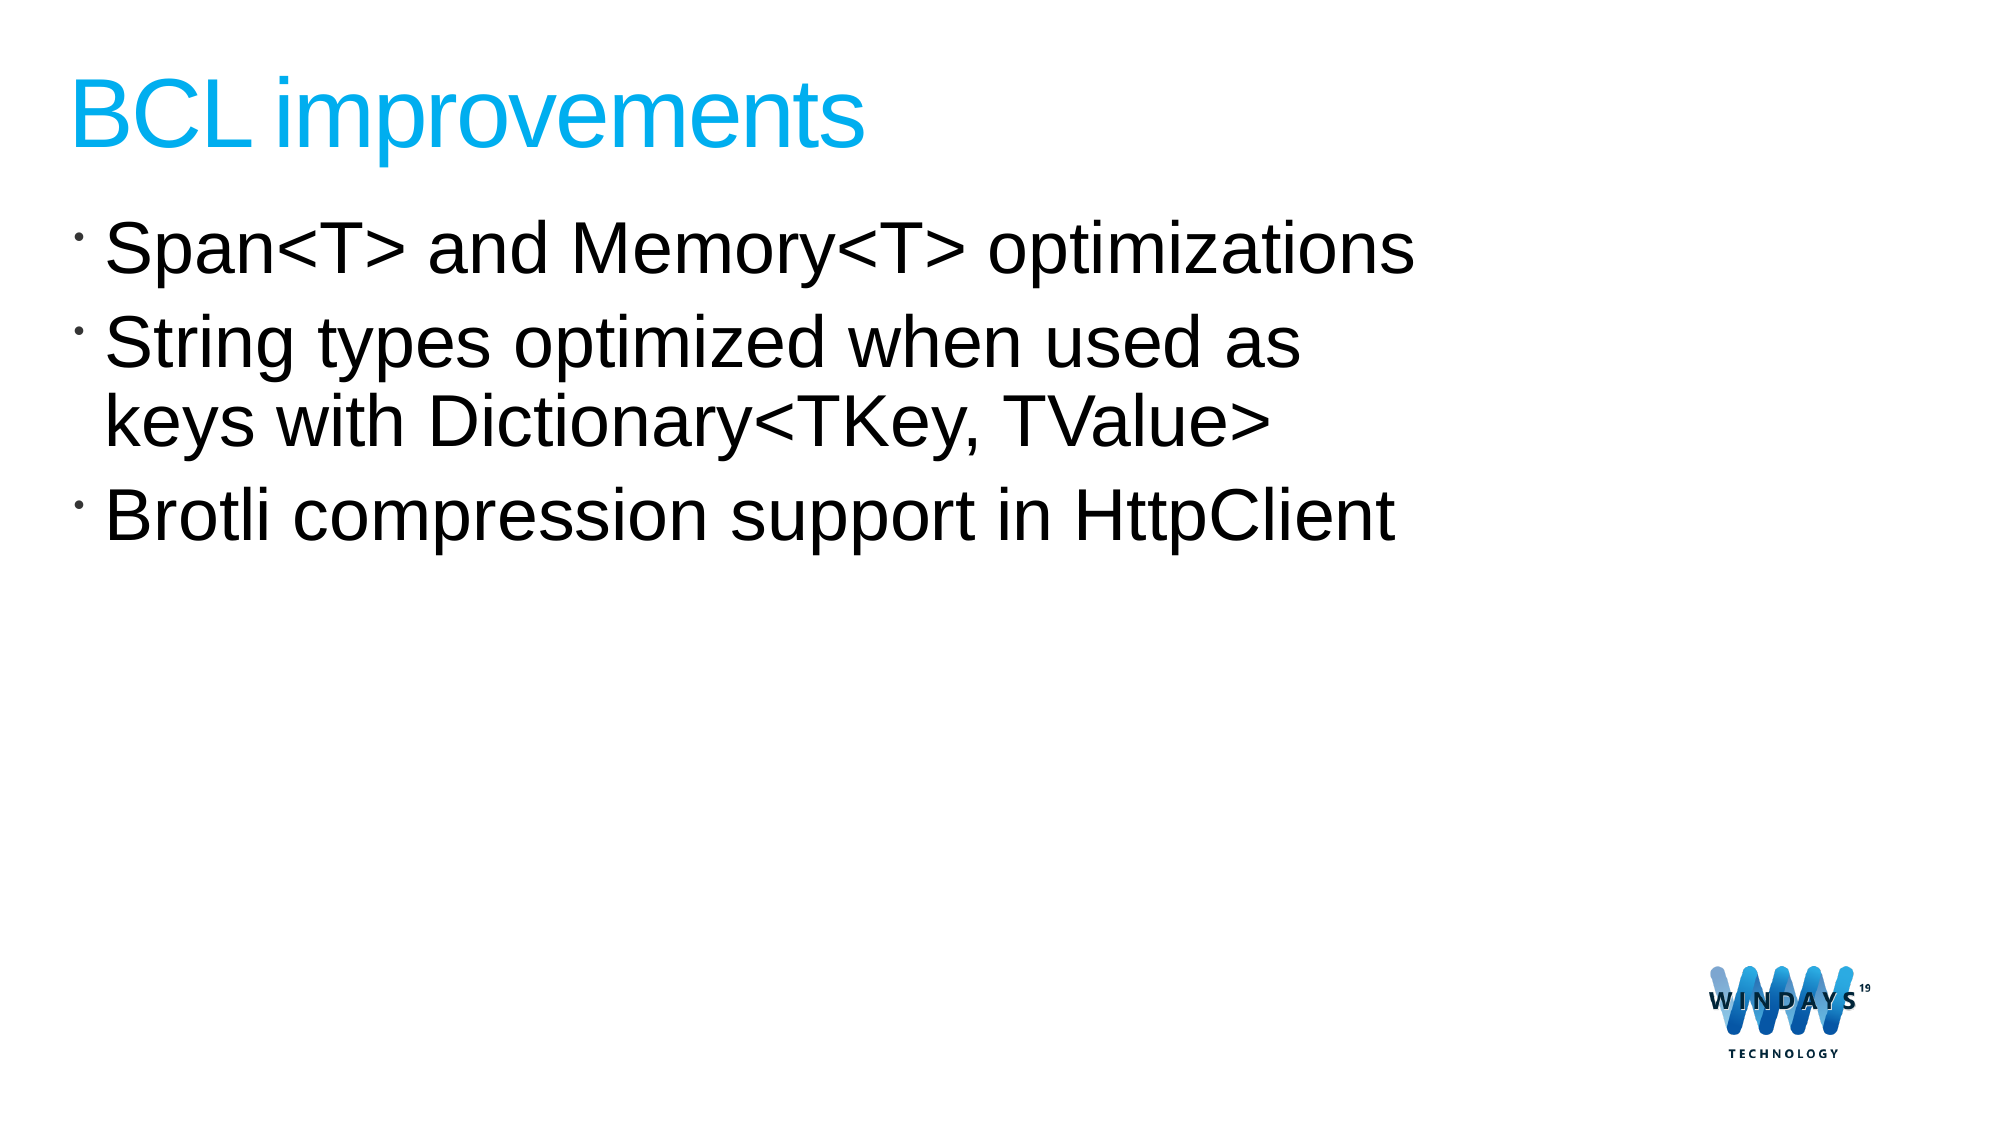

# BCL improvements
Span<T> and Memory<T> optimizations
String types optimized when used as
keys with Dictionary<TKey, TValue>
Brotli compression support in HttpClient